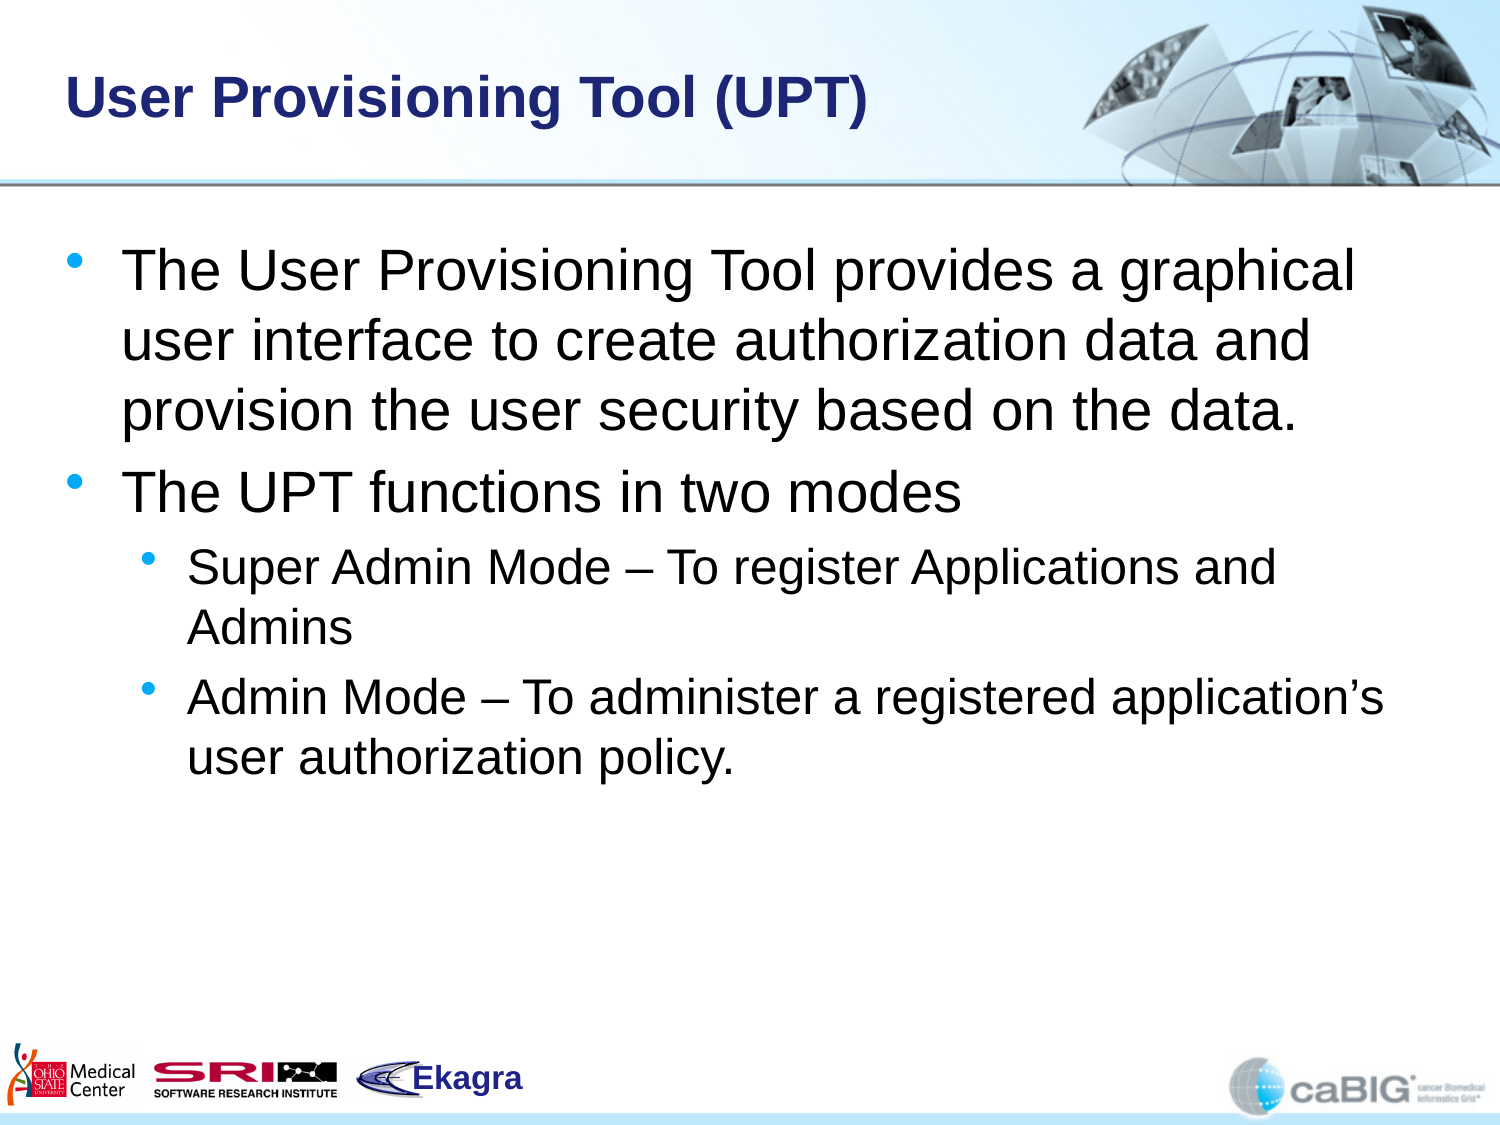

# User Provisioning Tool (UPT)
The User Provisioning Tool provides a graphical user interface to create authorization data and provision the user security based on the data.
The UPT functions in two modes
Super Admin Mode – To register Applications and Admins
Admin Mode – To administer a registered application’s user authorization policy.